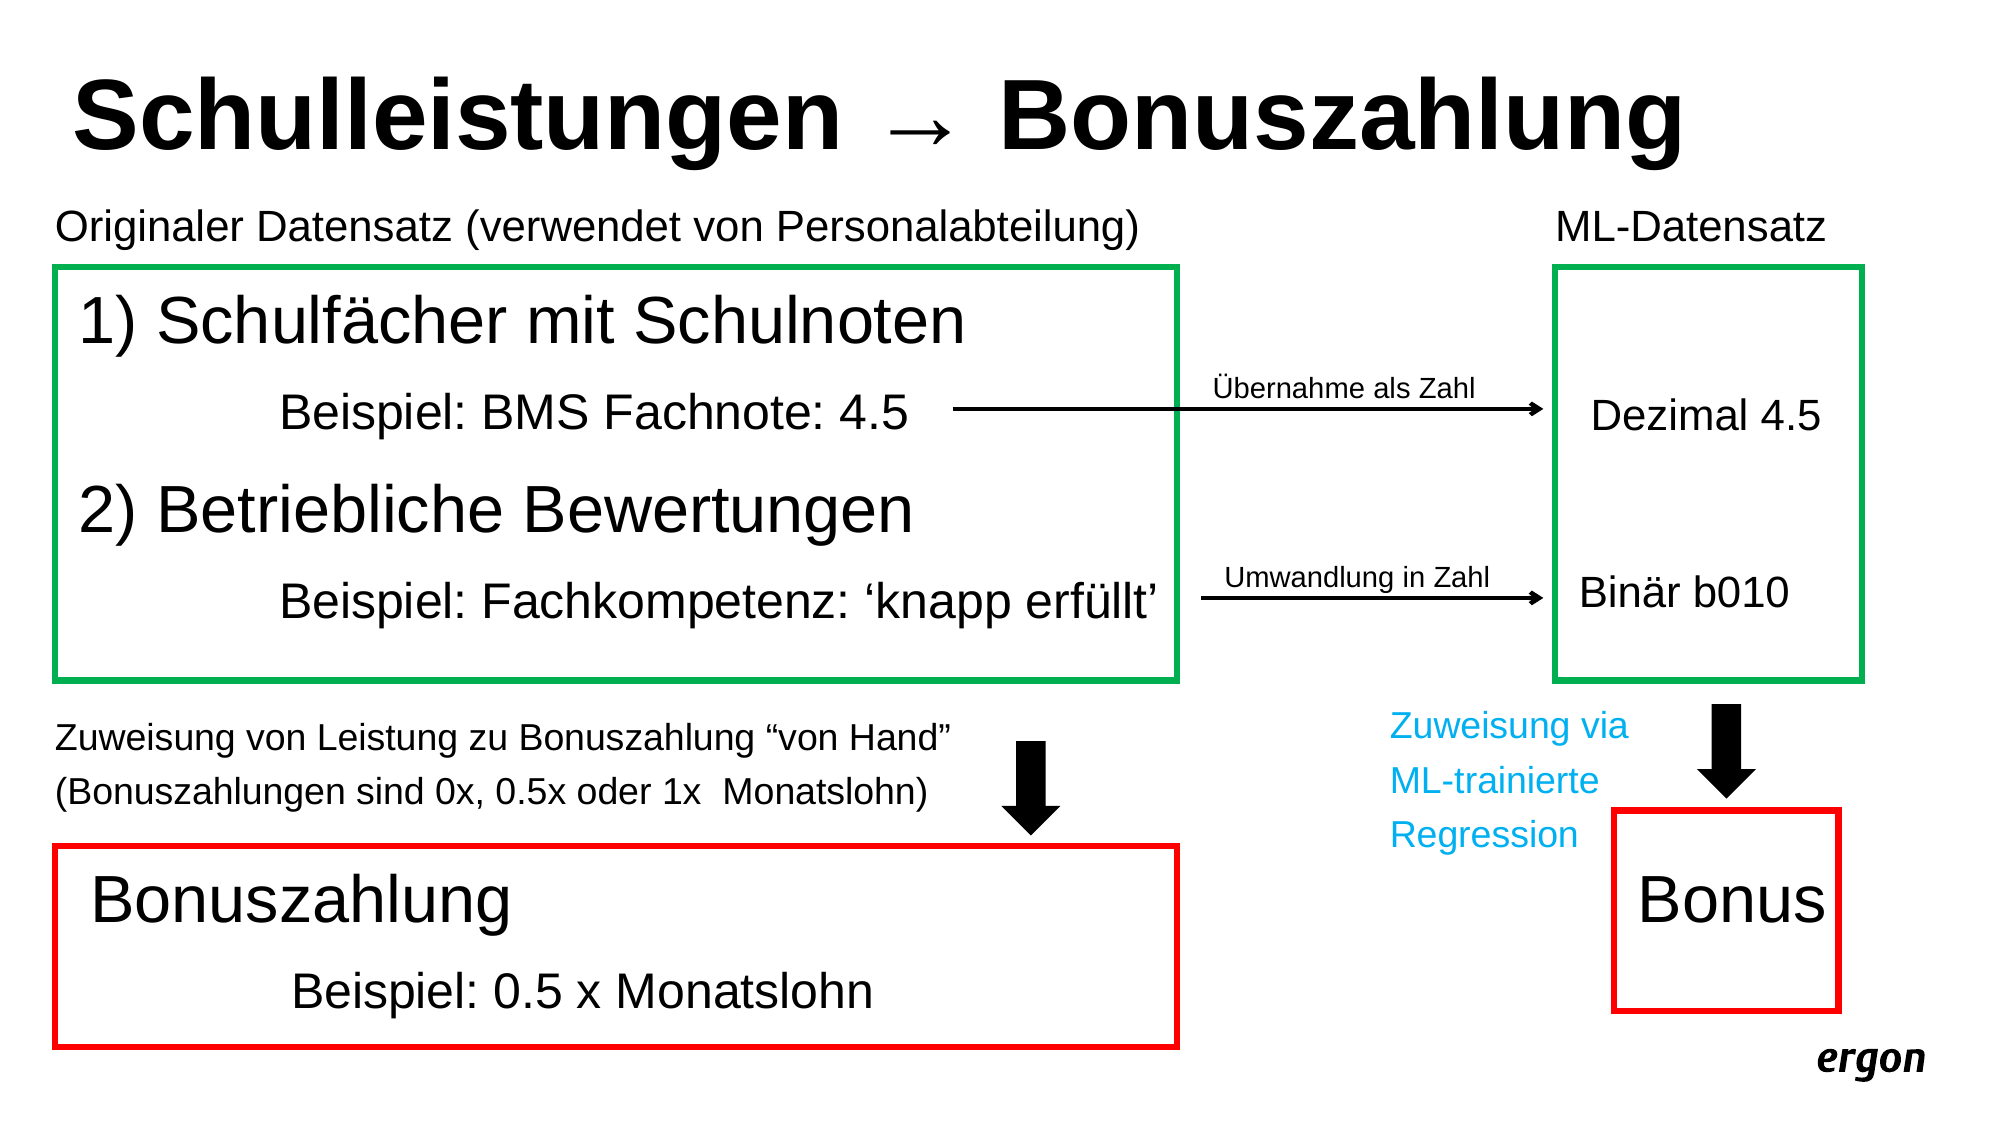

# Schulleistungen → Bonuszahlung
Originaler Datensatz (verwendet von Personalabteilung)

1) Schulfächer mit Schulnoten
Beispiel: BMS Fachnote: 4.5
Beispiel: Fachkompetenz: ‘knapp erfüllt’
ML-Datensatz

Übernahme als Zahl
Dezimal 4.5
Umwandlung in Zahl
Binär b010
2) Betriebliche Bewertungen
Zuweisung via
ML-trainierte
Regression

Bonus
Zuweisung von Leistung zu Bonuszahlung “von Hand”
(Bonuszahlungen sind 0x, 0.5x oder 1x  Monatslohn)

Bonuszahlung
Beispiel: 0.5 x Monatslohn